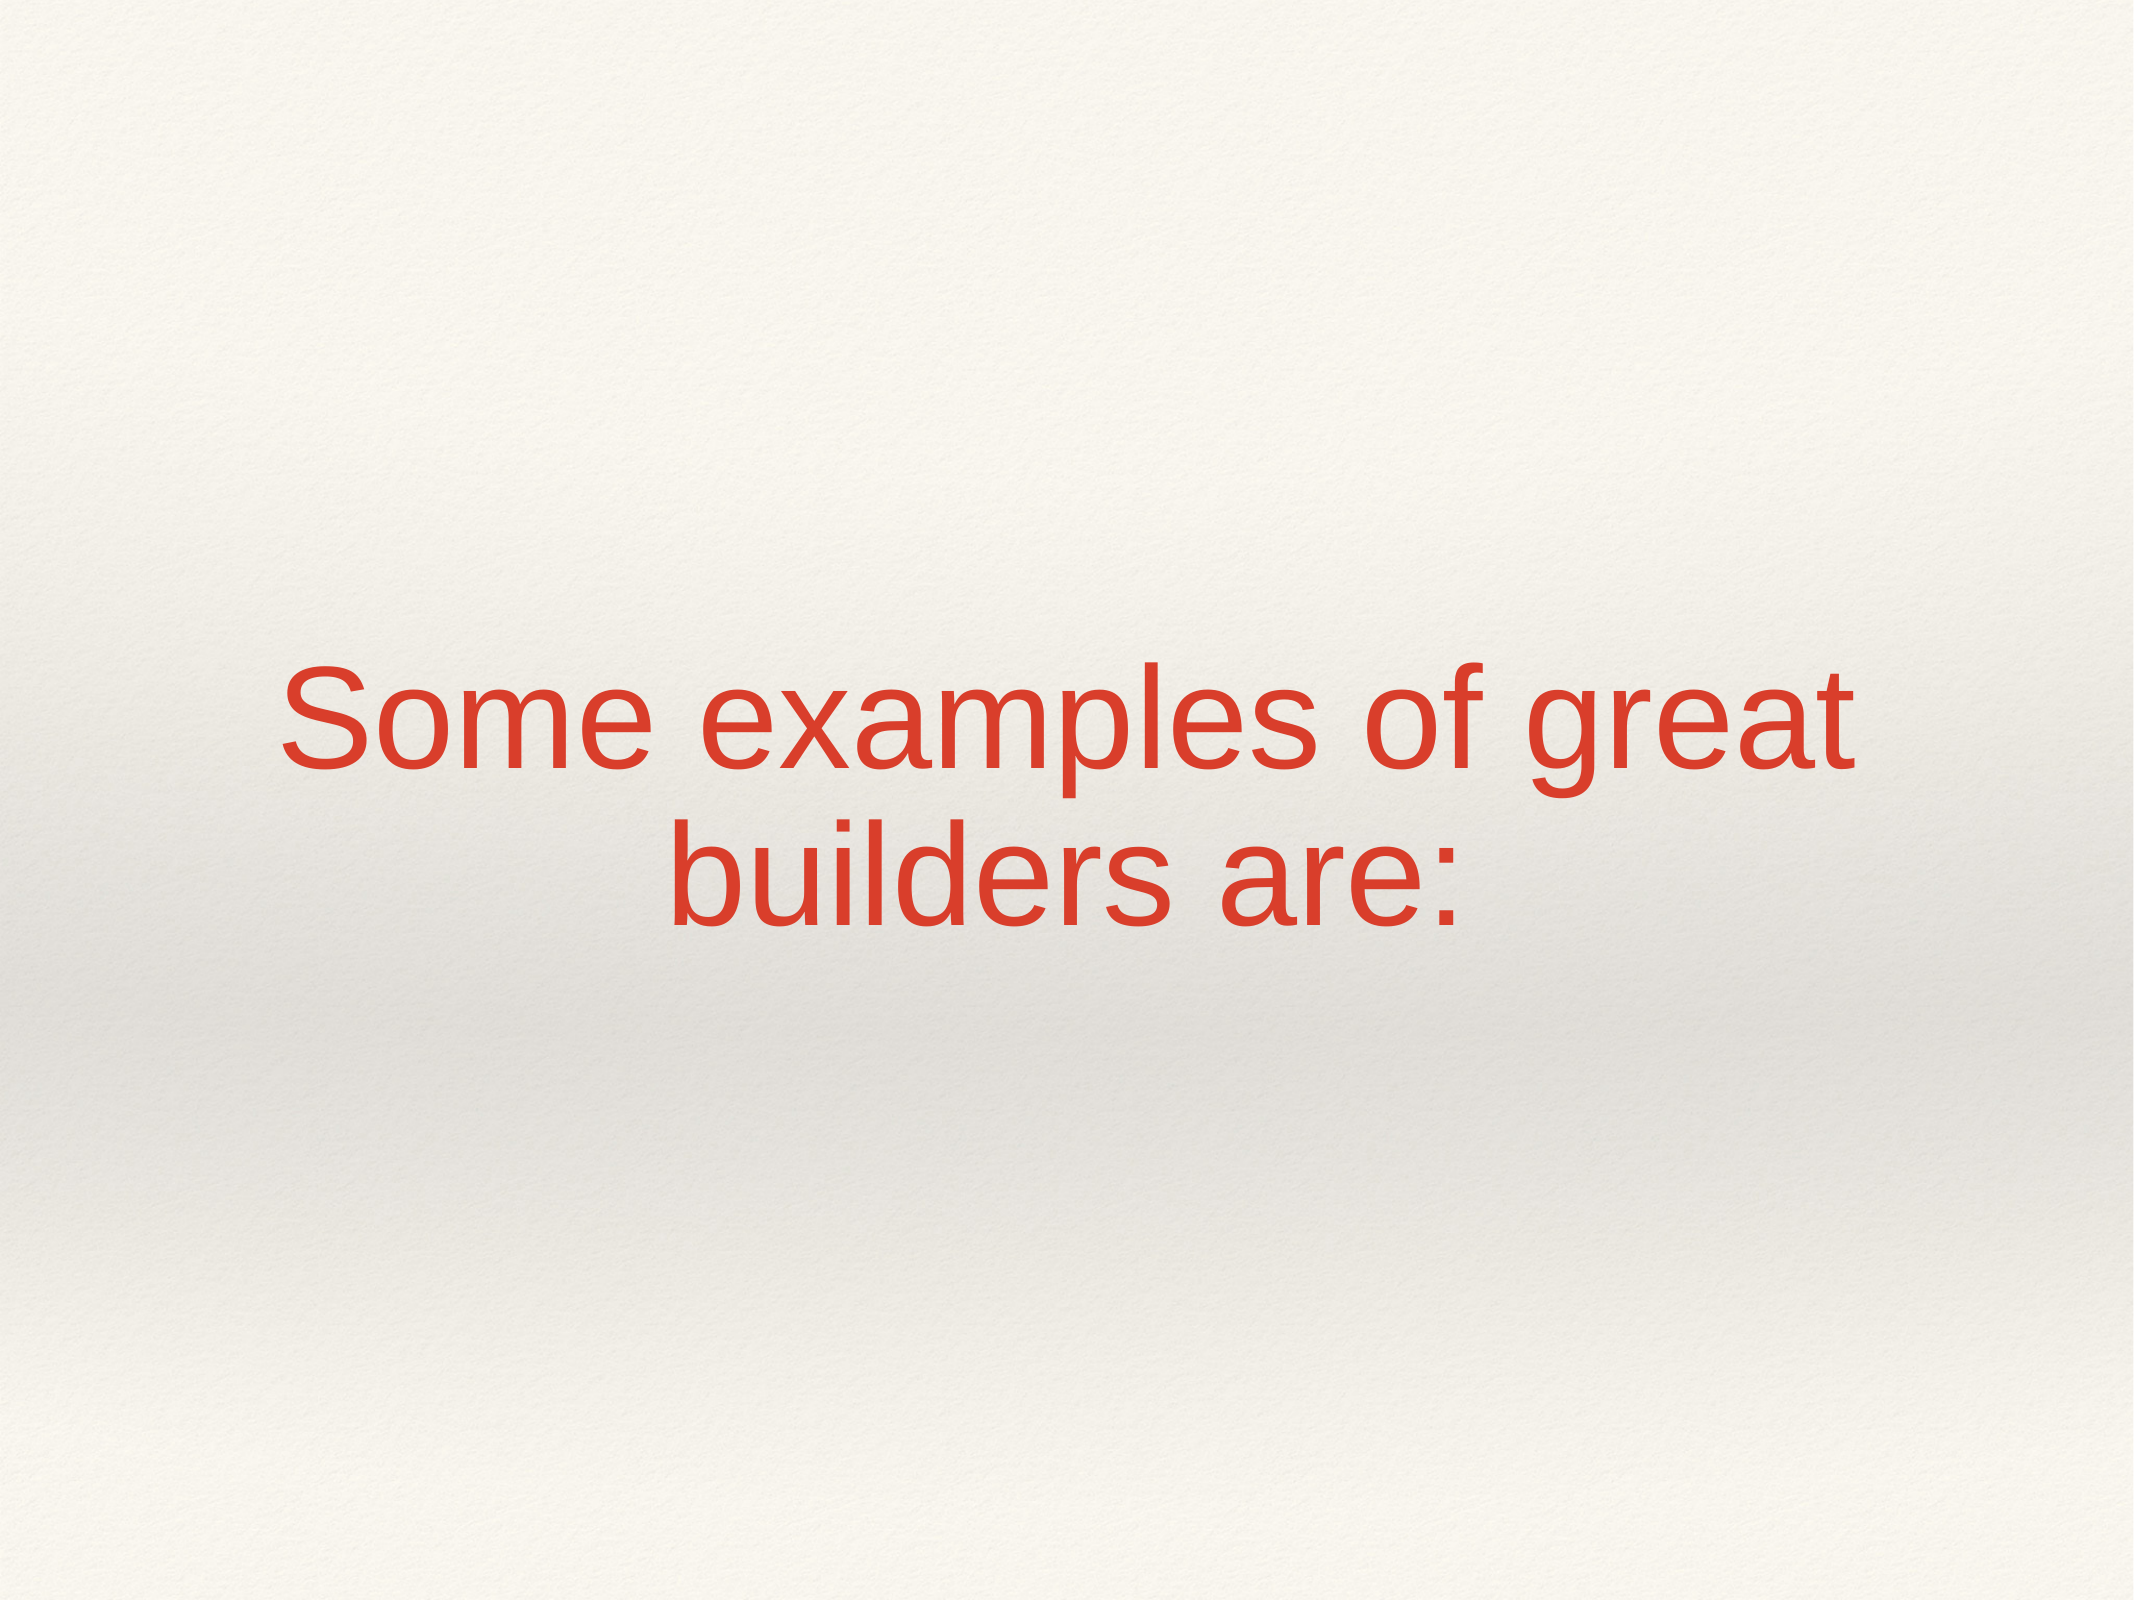

# Some examples of great builders are: